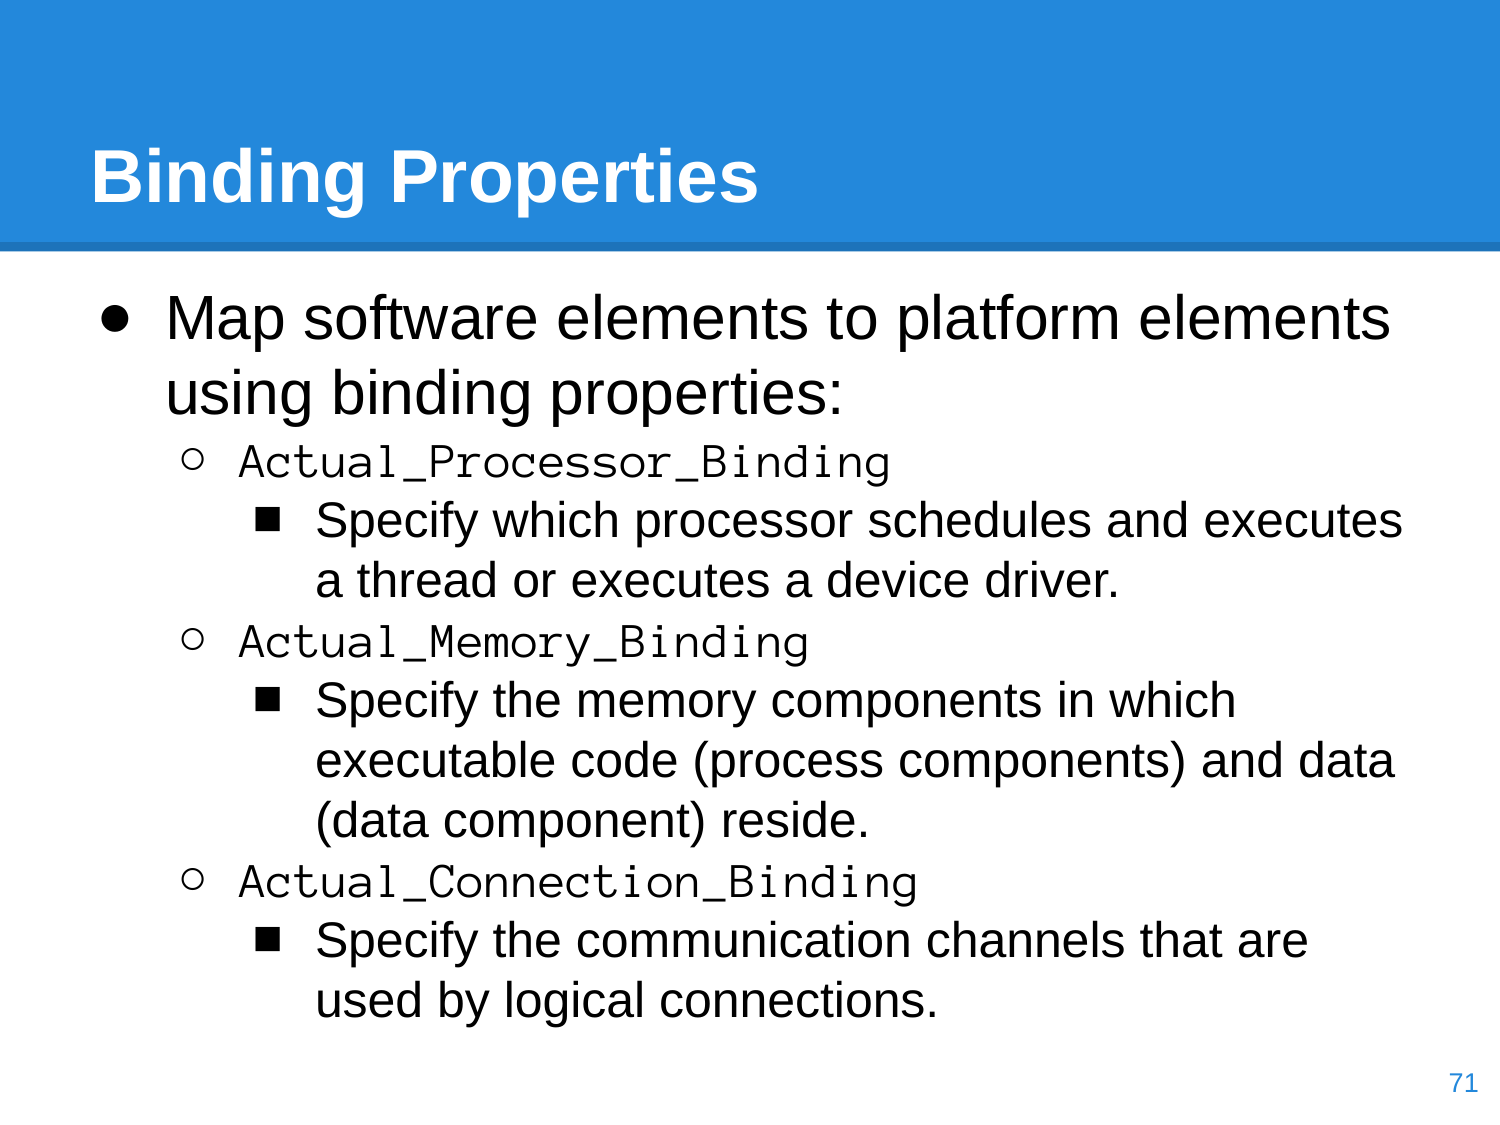

# Binding Properties
Map software elements to platform elements using binding properties:
Actual_Processor_Binding
Specify which processor schedules and executes a thread or executes a device driver.
Actual_Memory_Binding
Specify the memory components in which executable code (process components) and data (data component) reside.
Actual_Connection_Binding
Specify the communication channels that are used by logical connections.
71